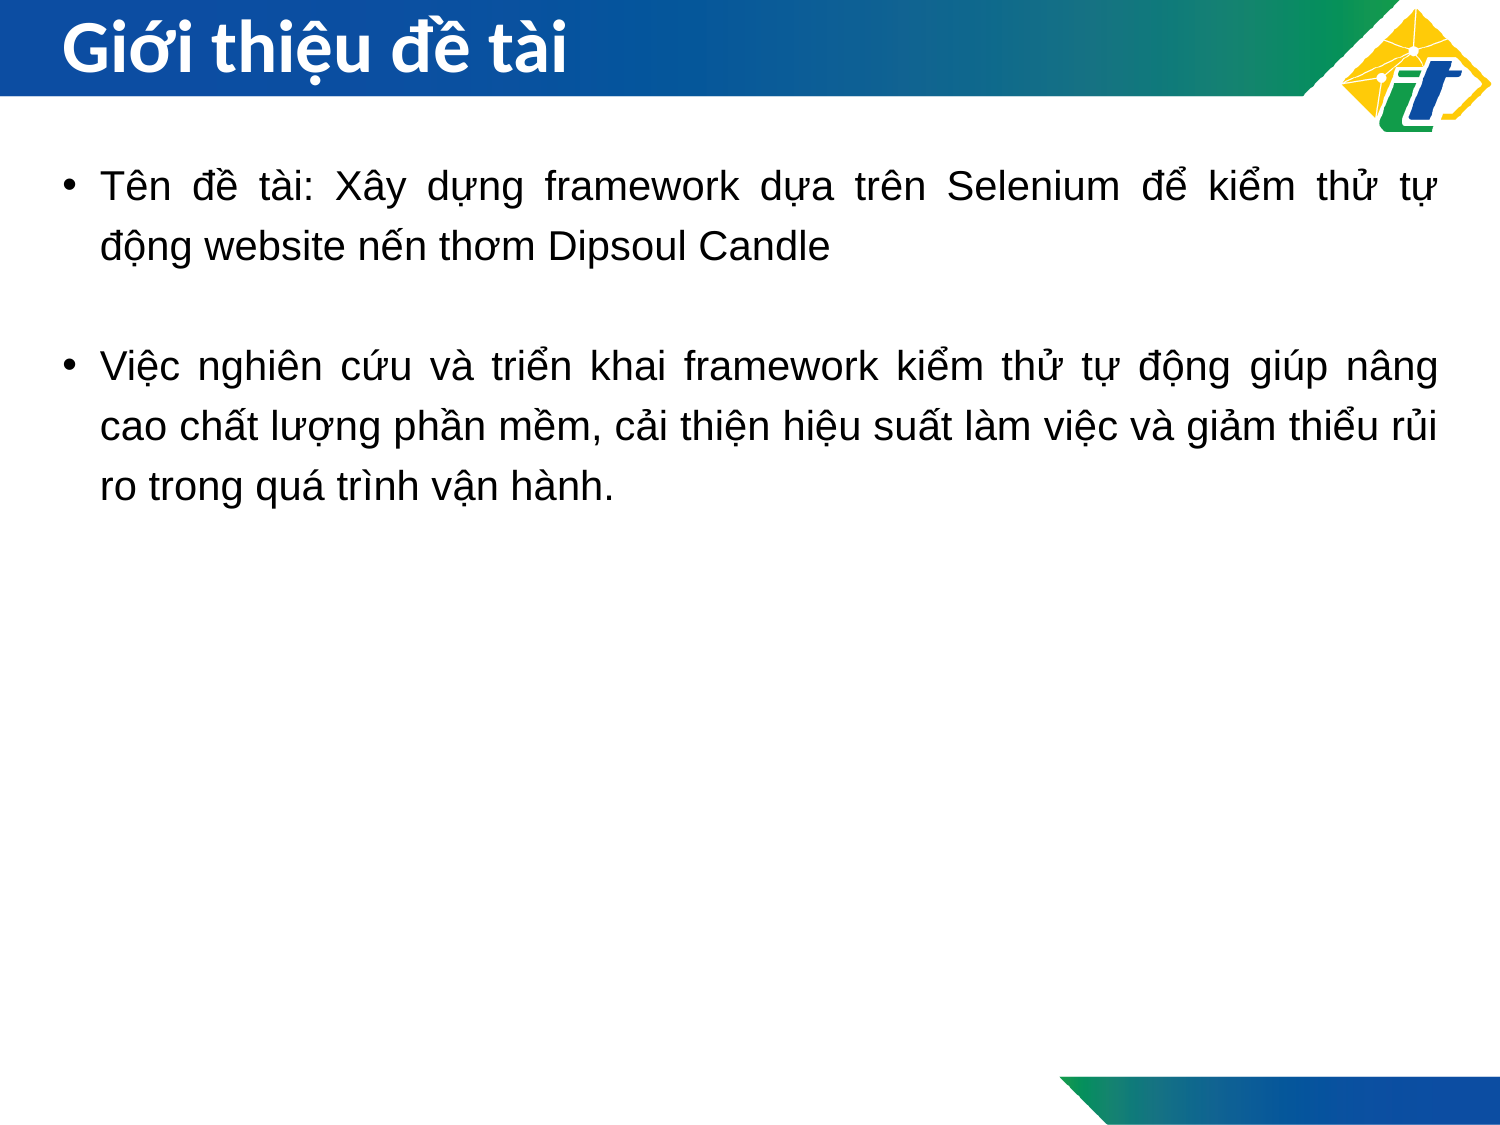

# Giới thiệu đề tài
Tên đề tài: Xây dựng framework dựa trên Selenium để kiểm thử tự động website nến thơm Dipsoul Candle

Việc nghiên cứu và triển khai framework kiểm thử tự động giúp nâng cao chất lượng phần mềm, cải thiện hiệu suất làm việc và giảm thiểu rủi ro trong quá trình vận hành.